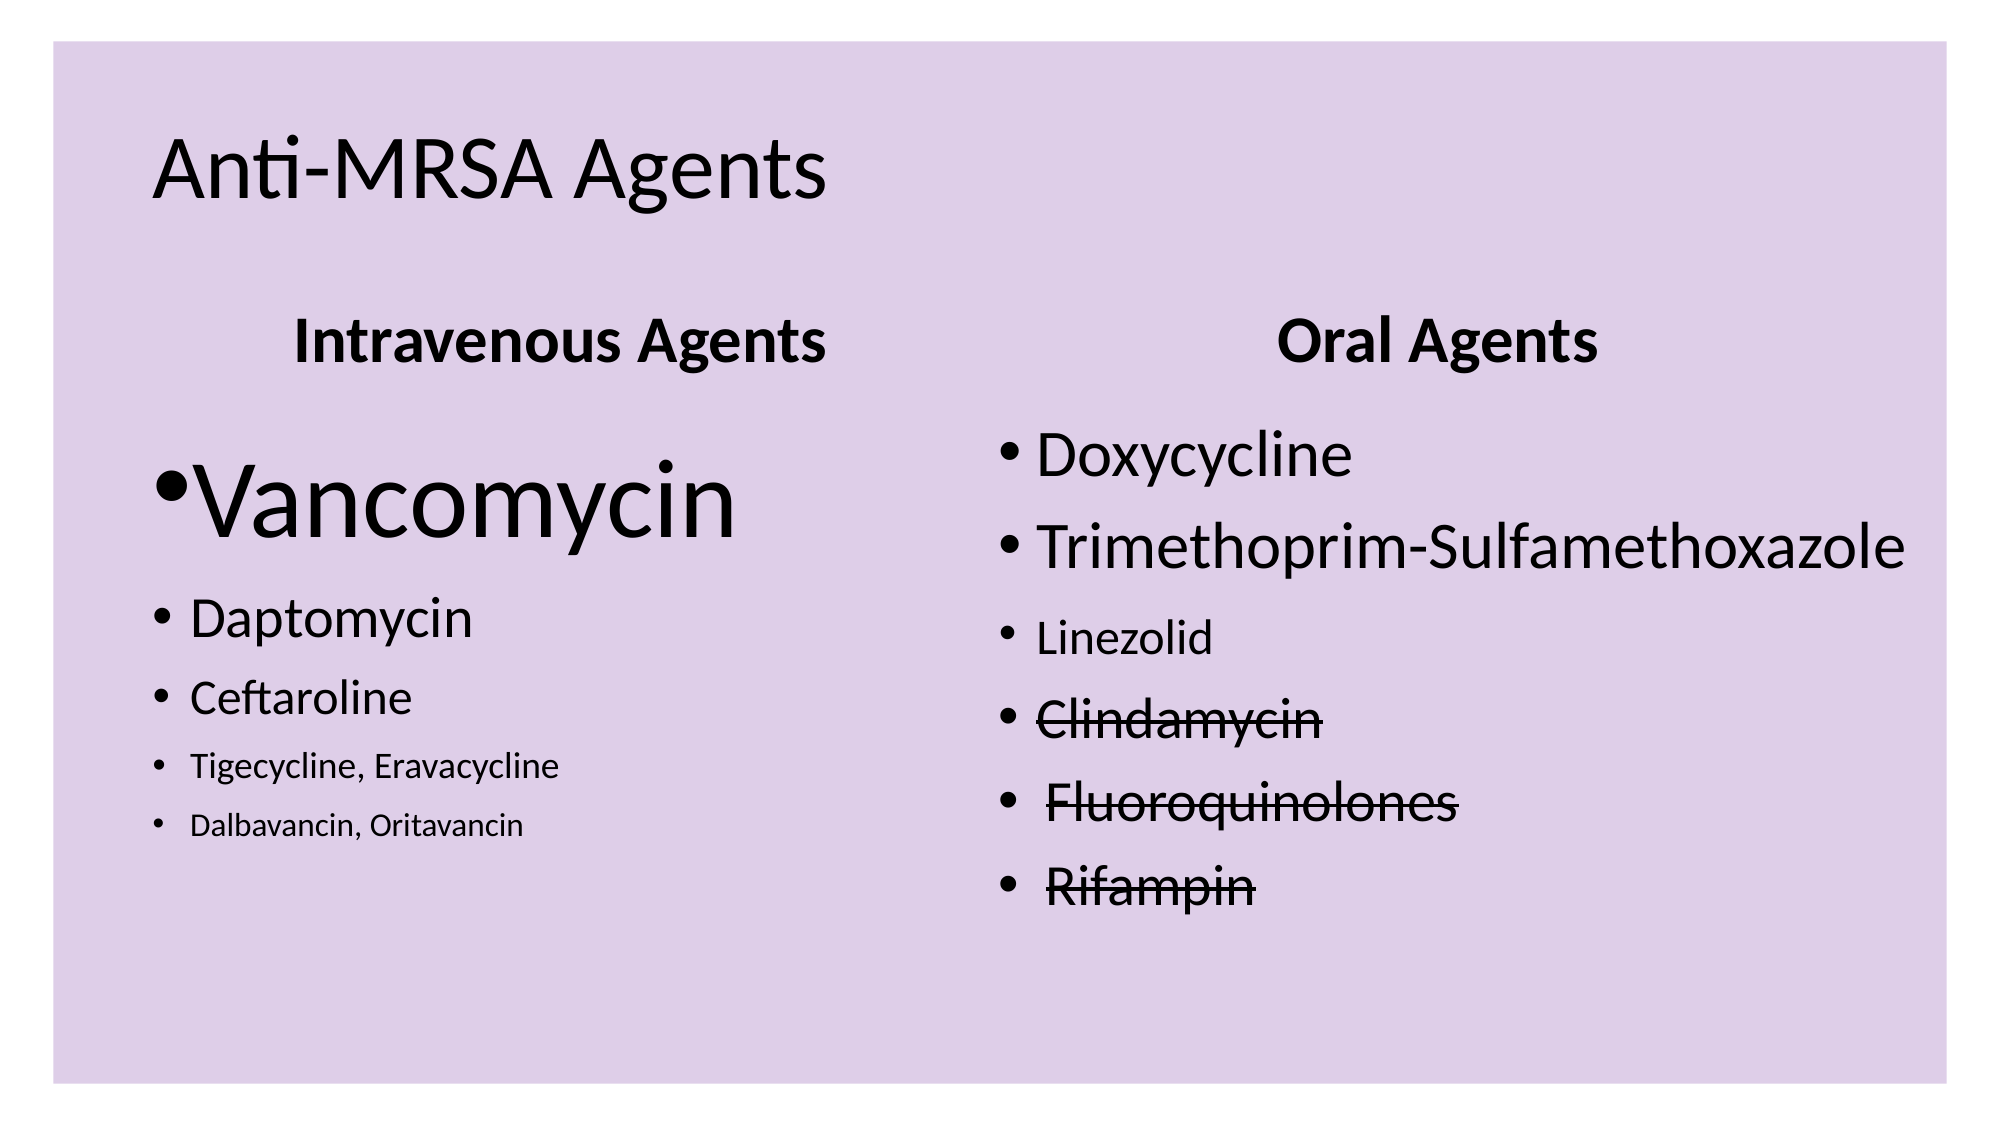

# Anti-MRSA Agents
Intravenous Agents
Oral Agents
Vancomycin
Daptomycin
Ceftaroline
Tigecycline, Eravacycline
Dalbavancin, Oritavancin

Doxycycline
Trimethoprim-Sulfamethoxazole
Linezolid
Clindamycin
Fluoroquinolones
Rifampin